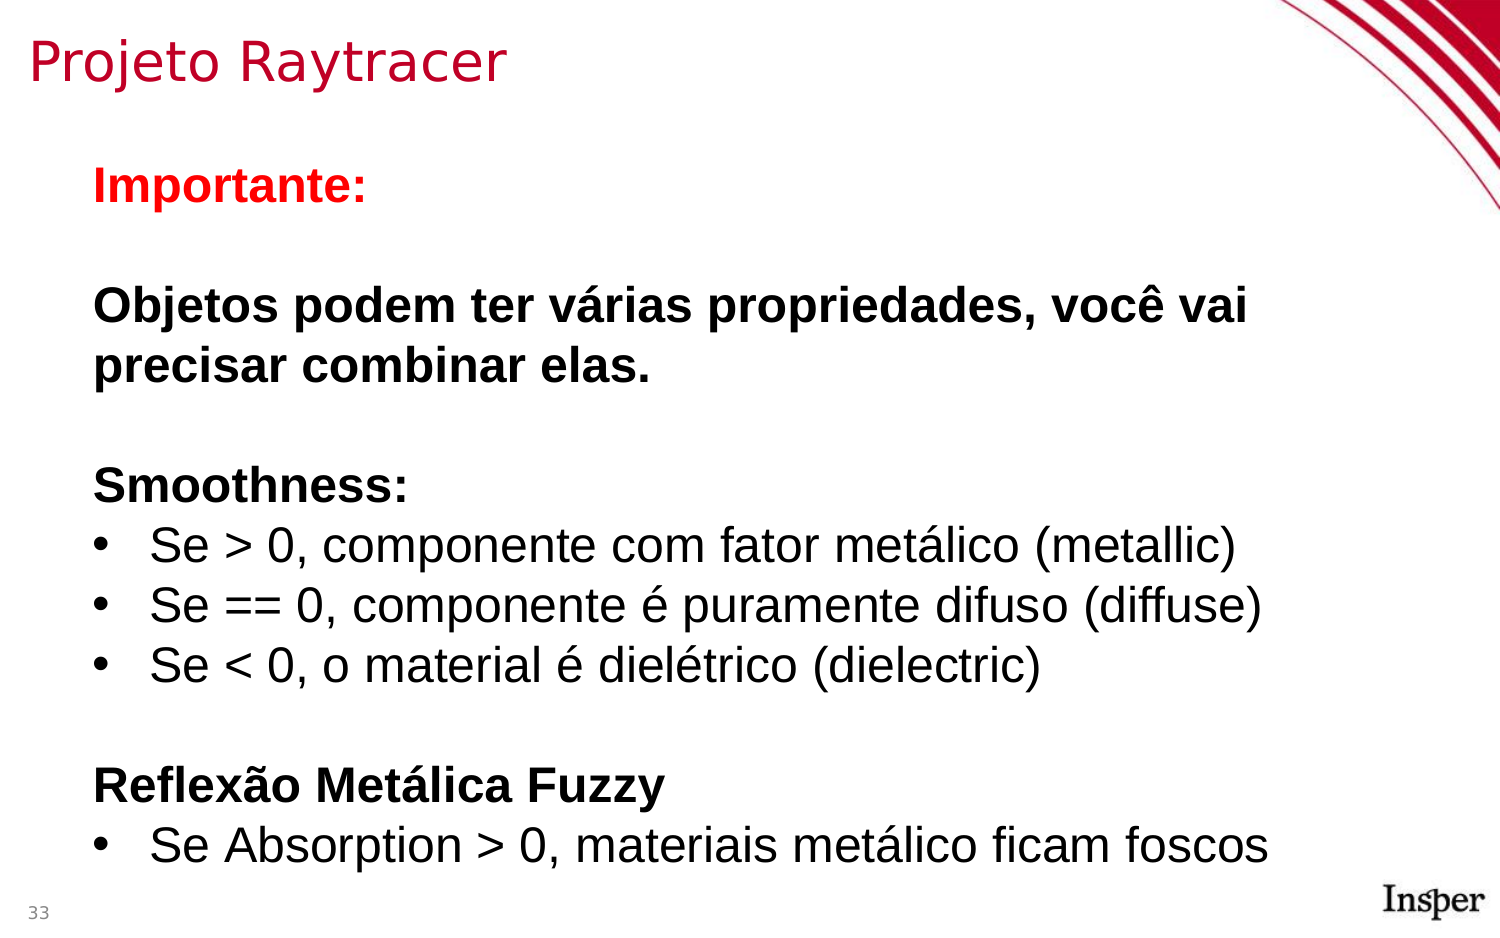

# Projeto Raytracer
Importante:

Objetos podem ter várias propriedades, você vai precisar combinar elas.

Smoothness:
Se > 0, componente com fator metálico (metallic)
Se == 0, componente é puramente difuso (diffuse)
Se < 0, o material é dielétrico (dielectric)

Reflexão Metálica Fuzzy
Se Absorption > 0, materiais metálico ficam foscos
33